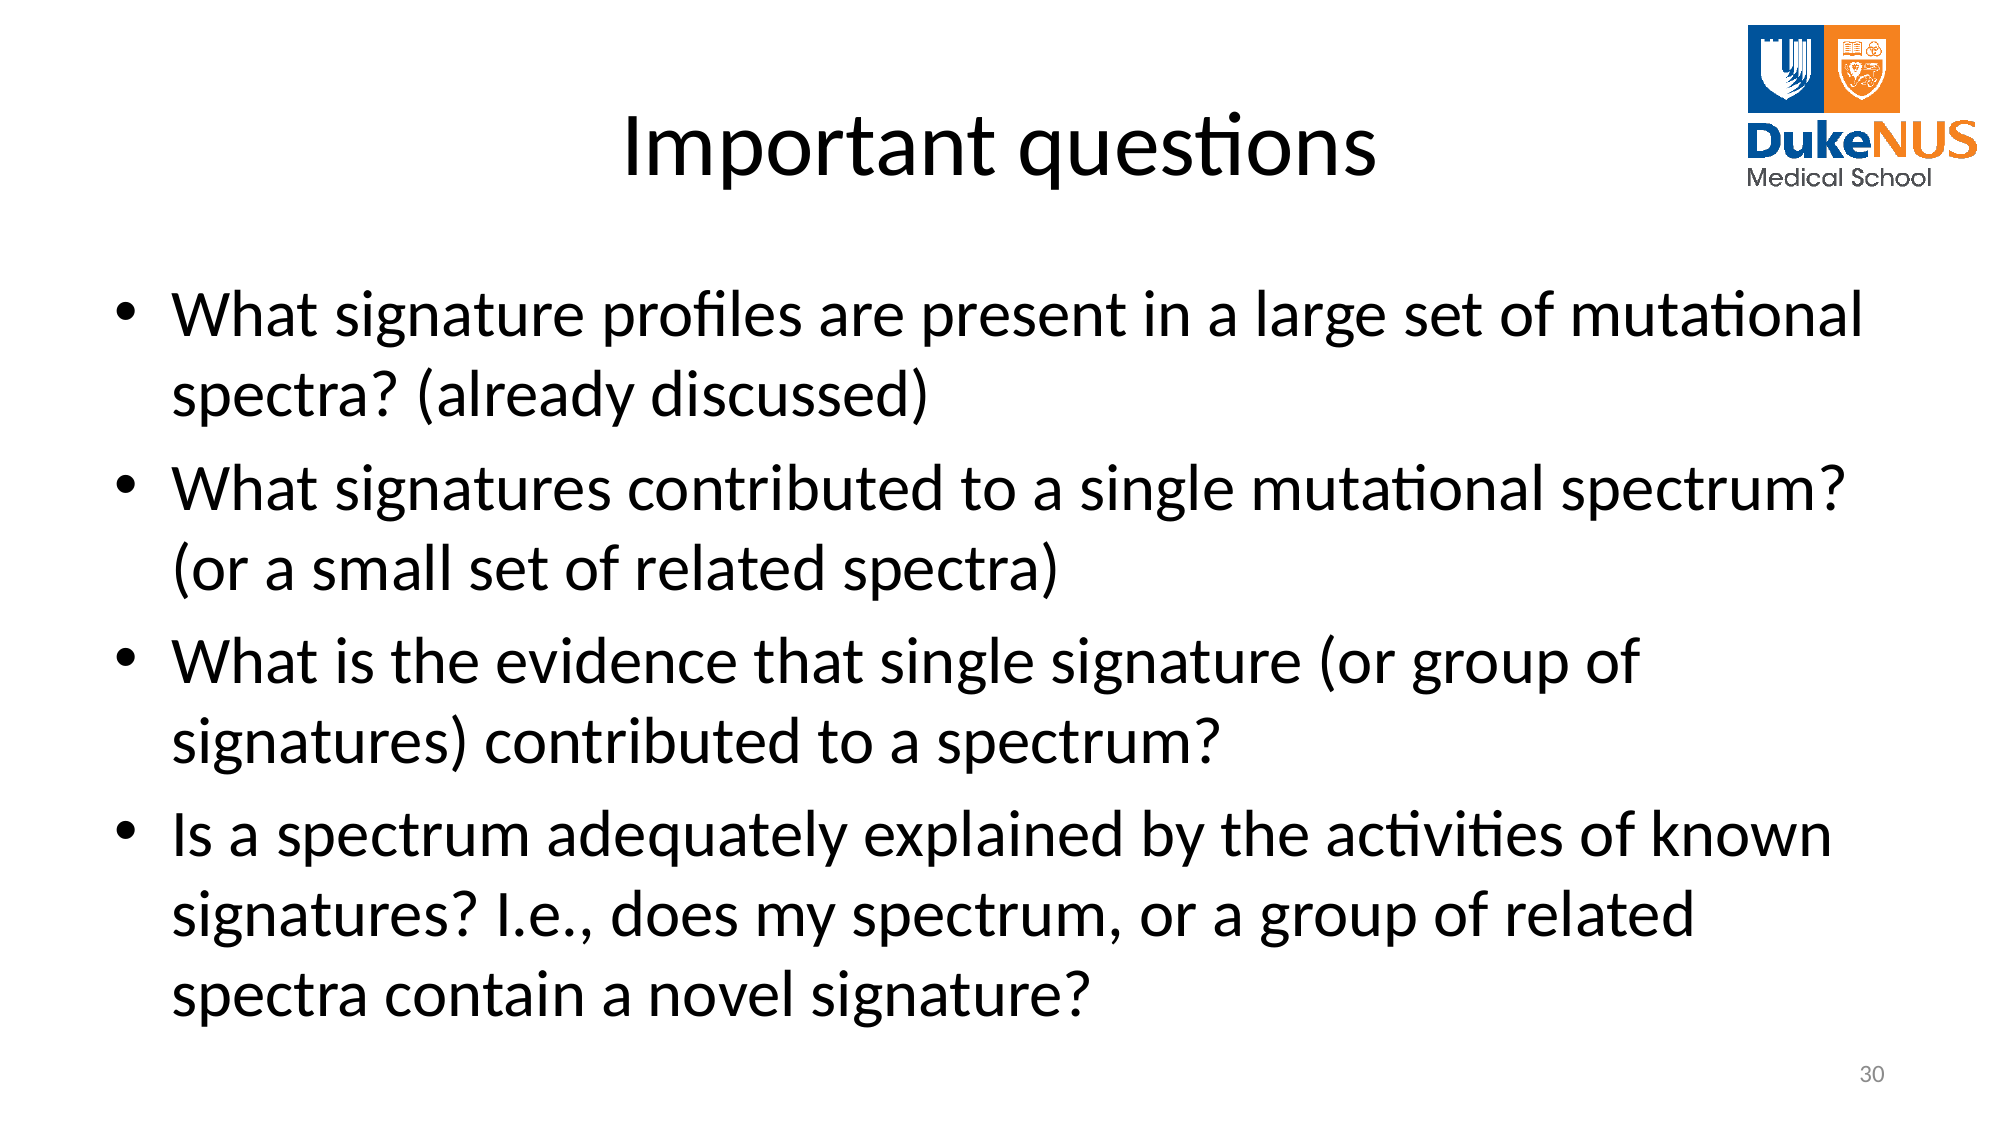

# Important questions
What signature profiles are present in a large set of mutational spectra? (already discussed)
What signatures contributed to a single mutational spectrum? (or a small set of related spectra)
What is the evidence that single signature (or group of signatures) contributed to a spectrum?
Is a spectrum adequately explained by the activities of known signatures? I.e., does my spectrum, or a group of related spectra contain a novel signature?
30